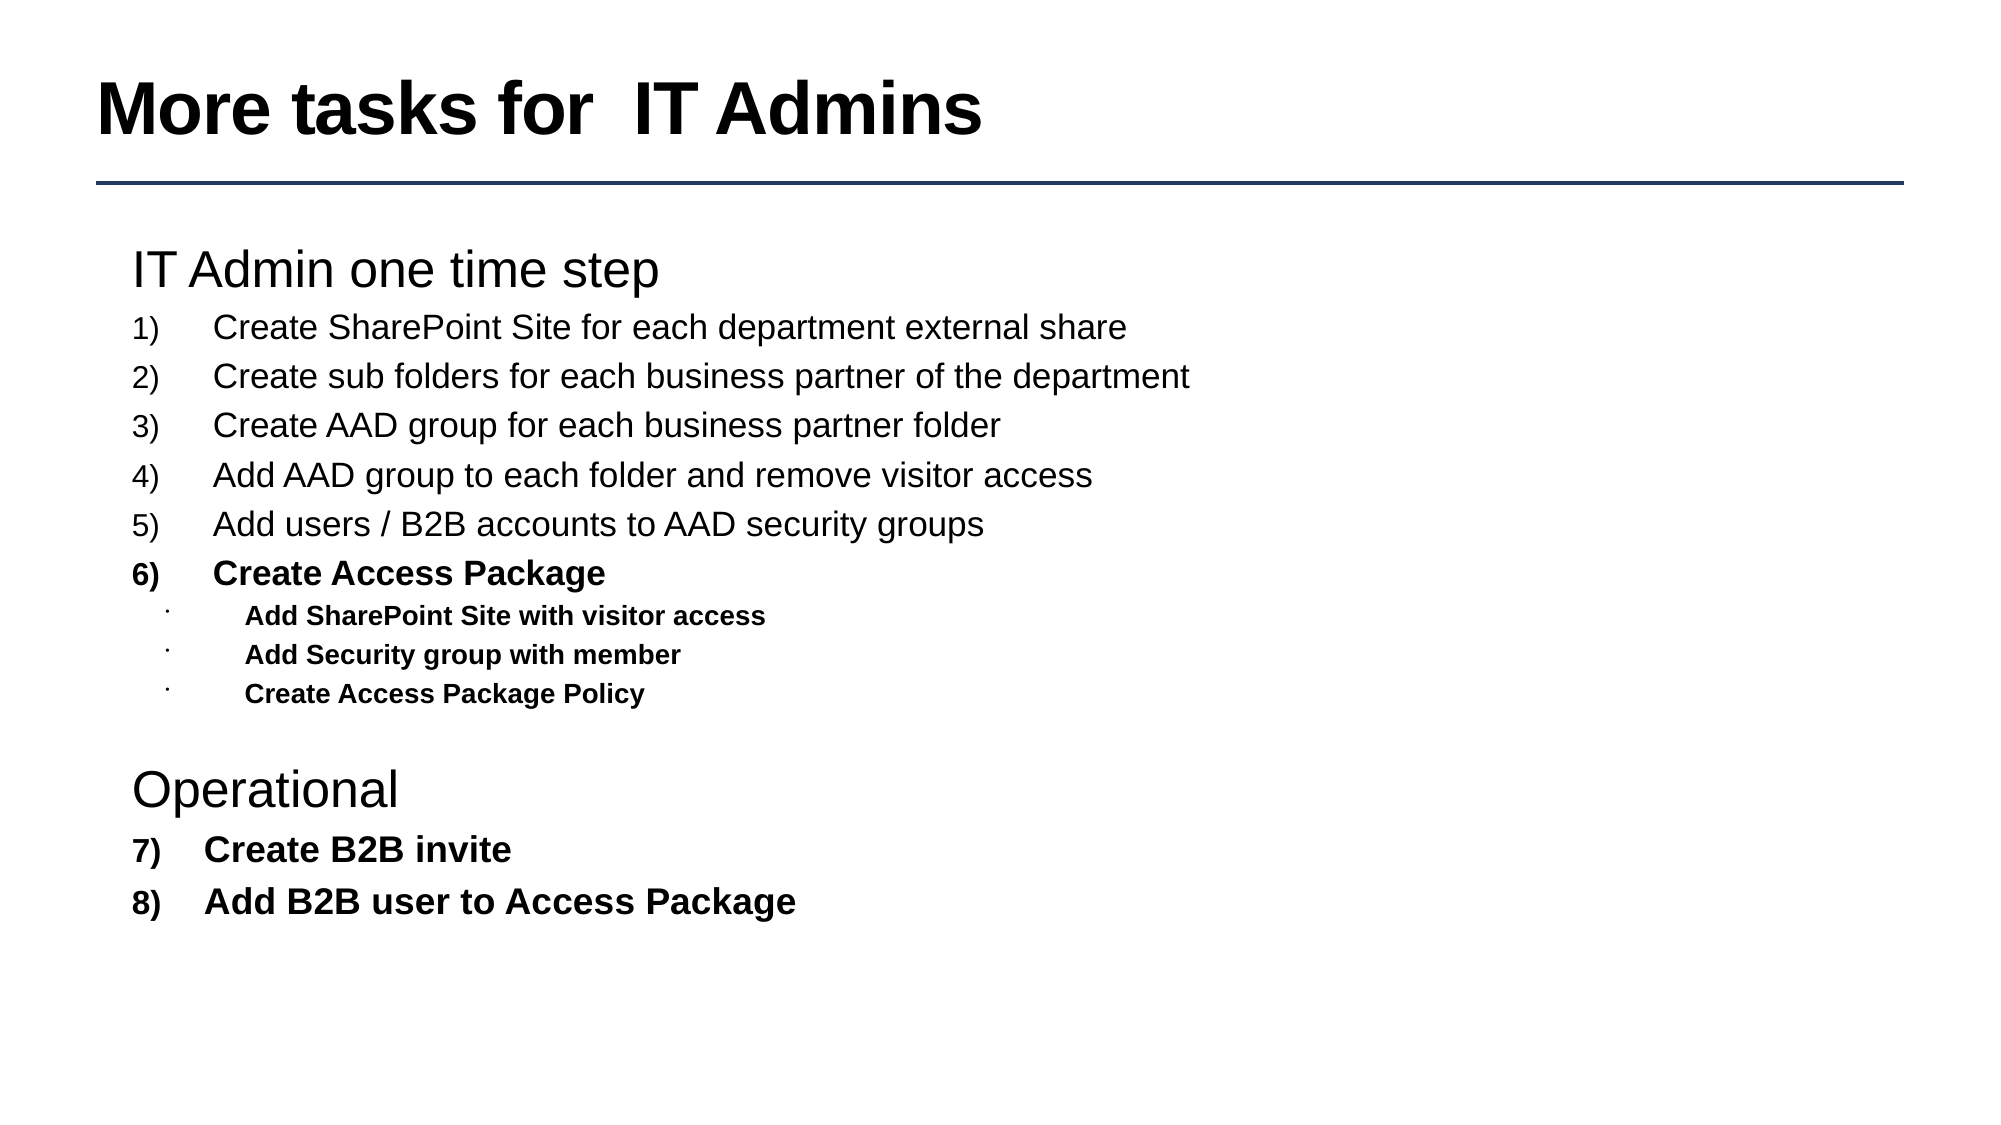

# More tasks for  IT Admins
IT Admin one time step
Create SharePoint Site for each department external share
Create sub folders for each business partner of the department
Create AAD group for each business partner folder
Add AAD group to each folder and remove visitor access
Add users / B2B accounts to AAD security groups
Create Access Package
Add SharePoint Site with visitor access
Add Security group with member
Create Access Package Policy

Operational
Create B2B invite
Add B2B user to Access Package